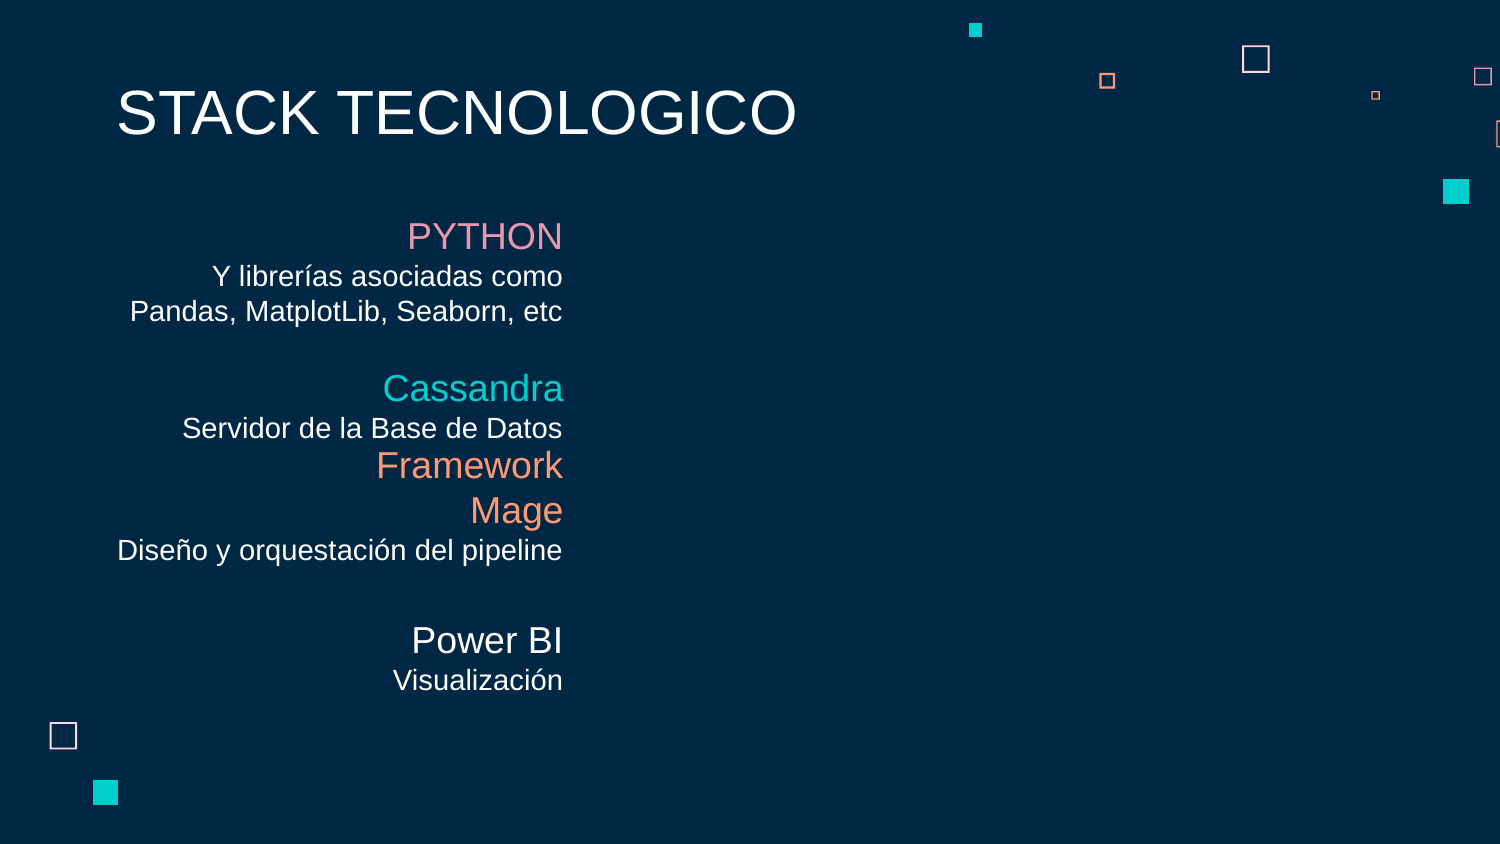

# STACK TECNOLOGICO
PYTHON
Y librerías asociadas como Pandas, MatplotLib, Seaborn, etc
Cassandra
Servidor de la Base de Datos
Framework Mage
Diseño y orquestación del pipeline
Power BI
Visualización